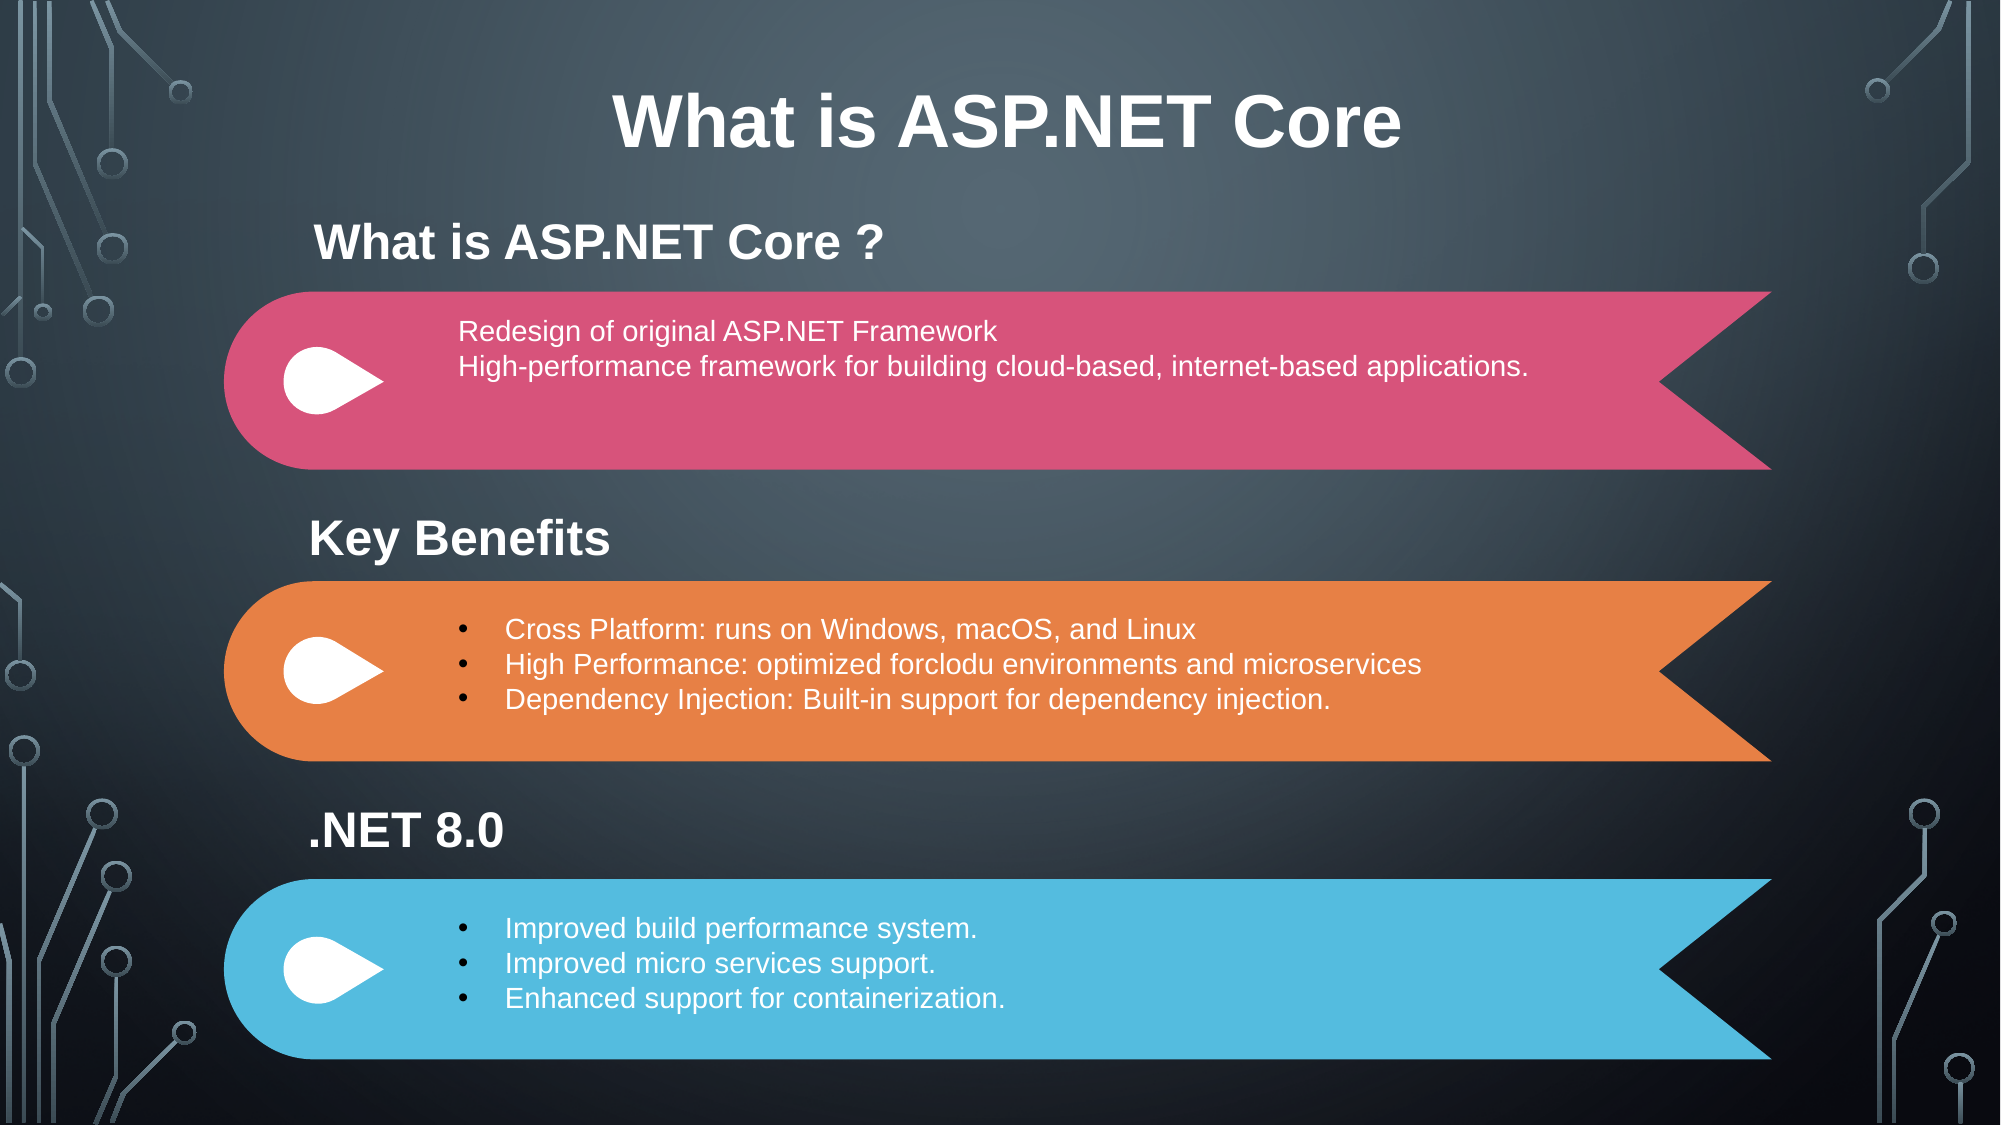

What is ASP.NET Core
What is ASP.NET Core ?

Redesign of original ASP.NET Framework
High-performance framework for building cloud-based, internet-based applications.

Key Benefits

Cross Platform: runs on Windows, macOS, and Linux
High Performance: optimized forclodu environments and microservices
Dependency Injection: Built-in support for dependency injection.

.NET 8.0

Improved build performance system.
Improved micro services support.
Enhanced support for containerization.